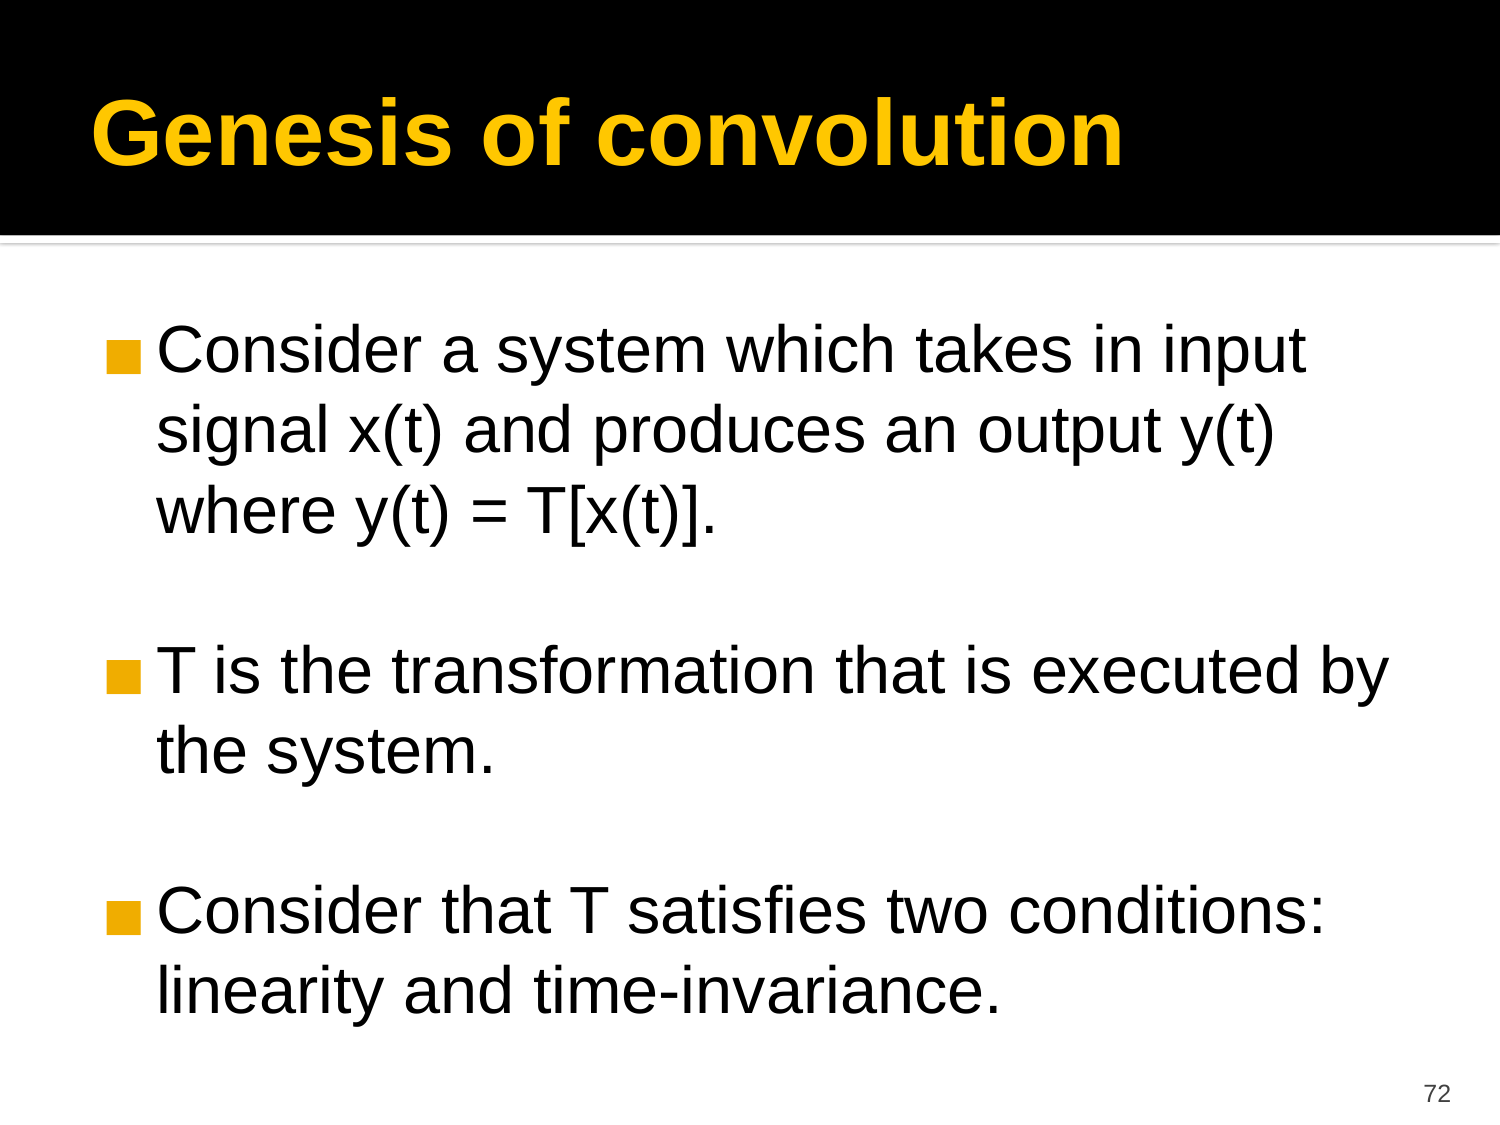

# Genesis of convolution
Consider a system which takes in input signal x(t) and produces an output y(t) where y(t) = T[x(t)].

T is the transformation that is executed by the system.

Consider that T satisfies two conditions: linearity and time-invariance.
72